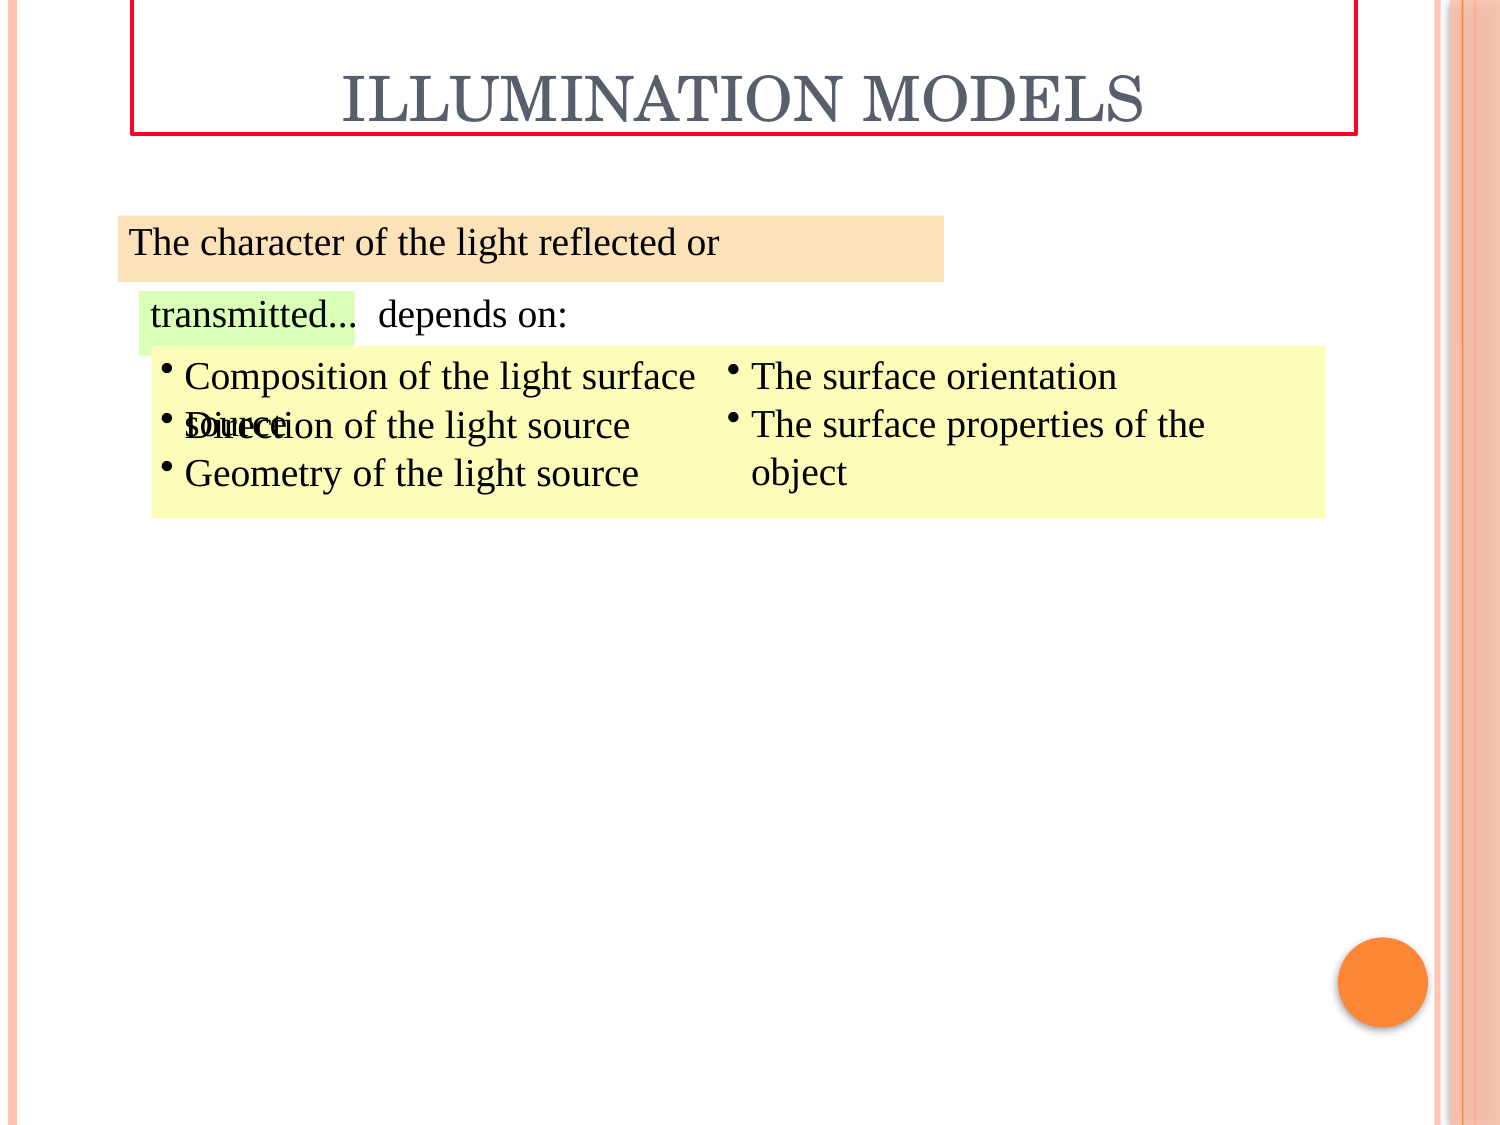

# Illumination Models
The character of the light reflected or transmitted...  depends on:

Composition of the light surface source
The surface orientation
The surface properties of the object
Direction of the light source
Geometry of the light source